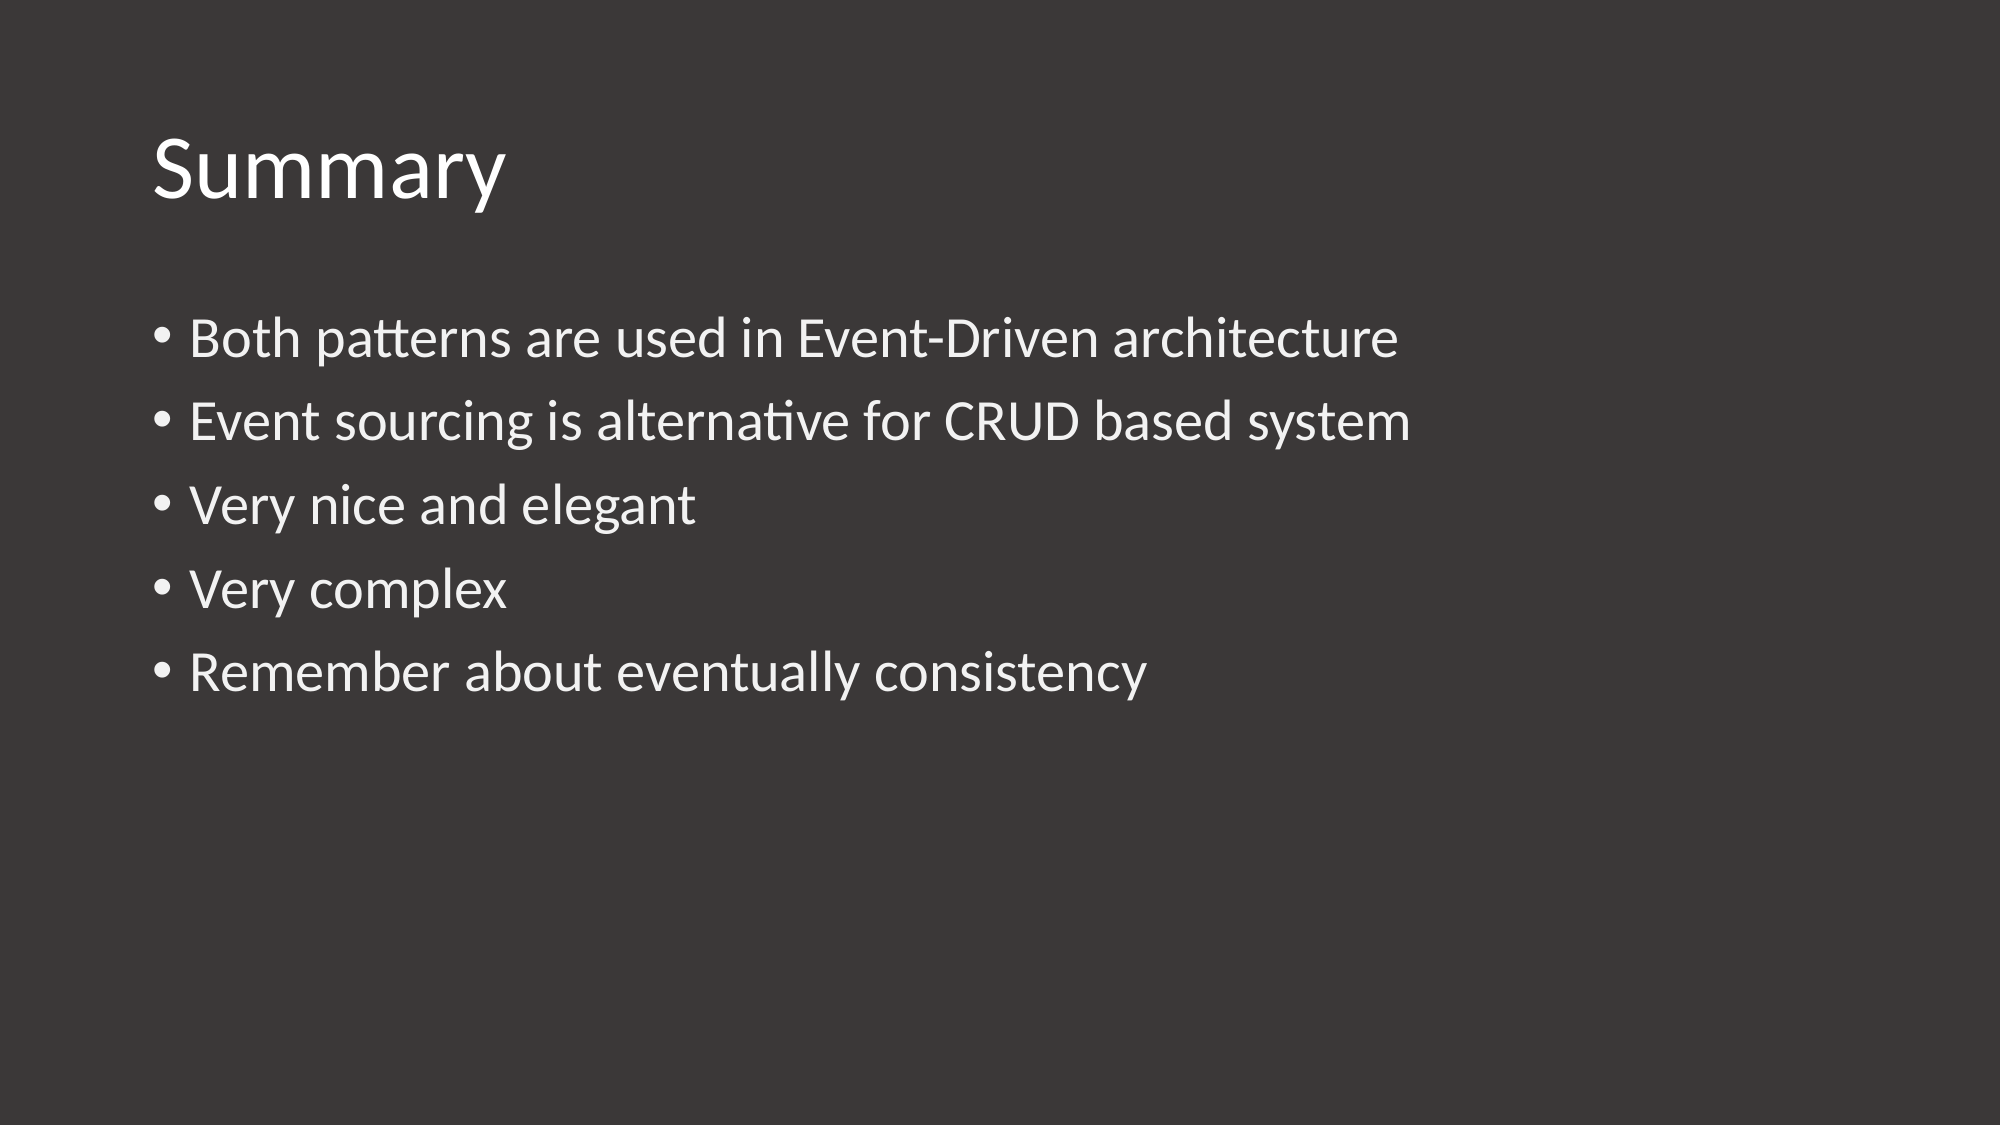

# Summary
Both patterns are used in Event-Driven architecture
Event sourcing is alternative for CRUD based system
Very nice and elegant
Very complex
Remember about eventually consistency